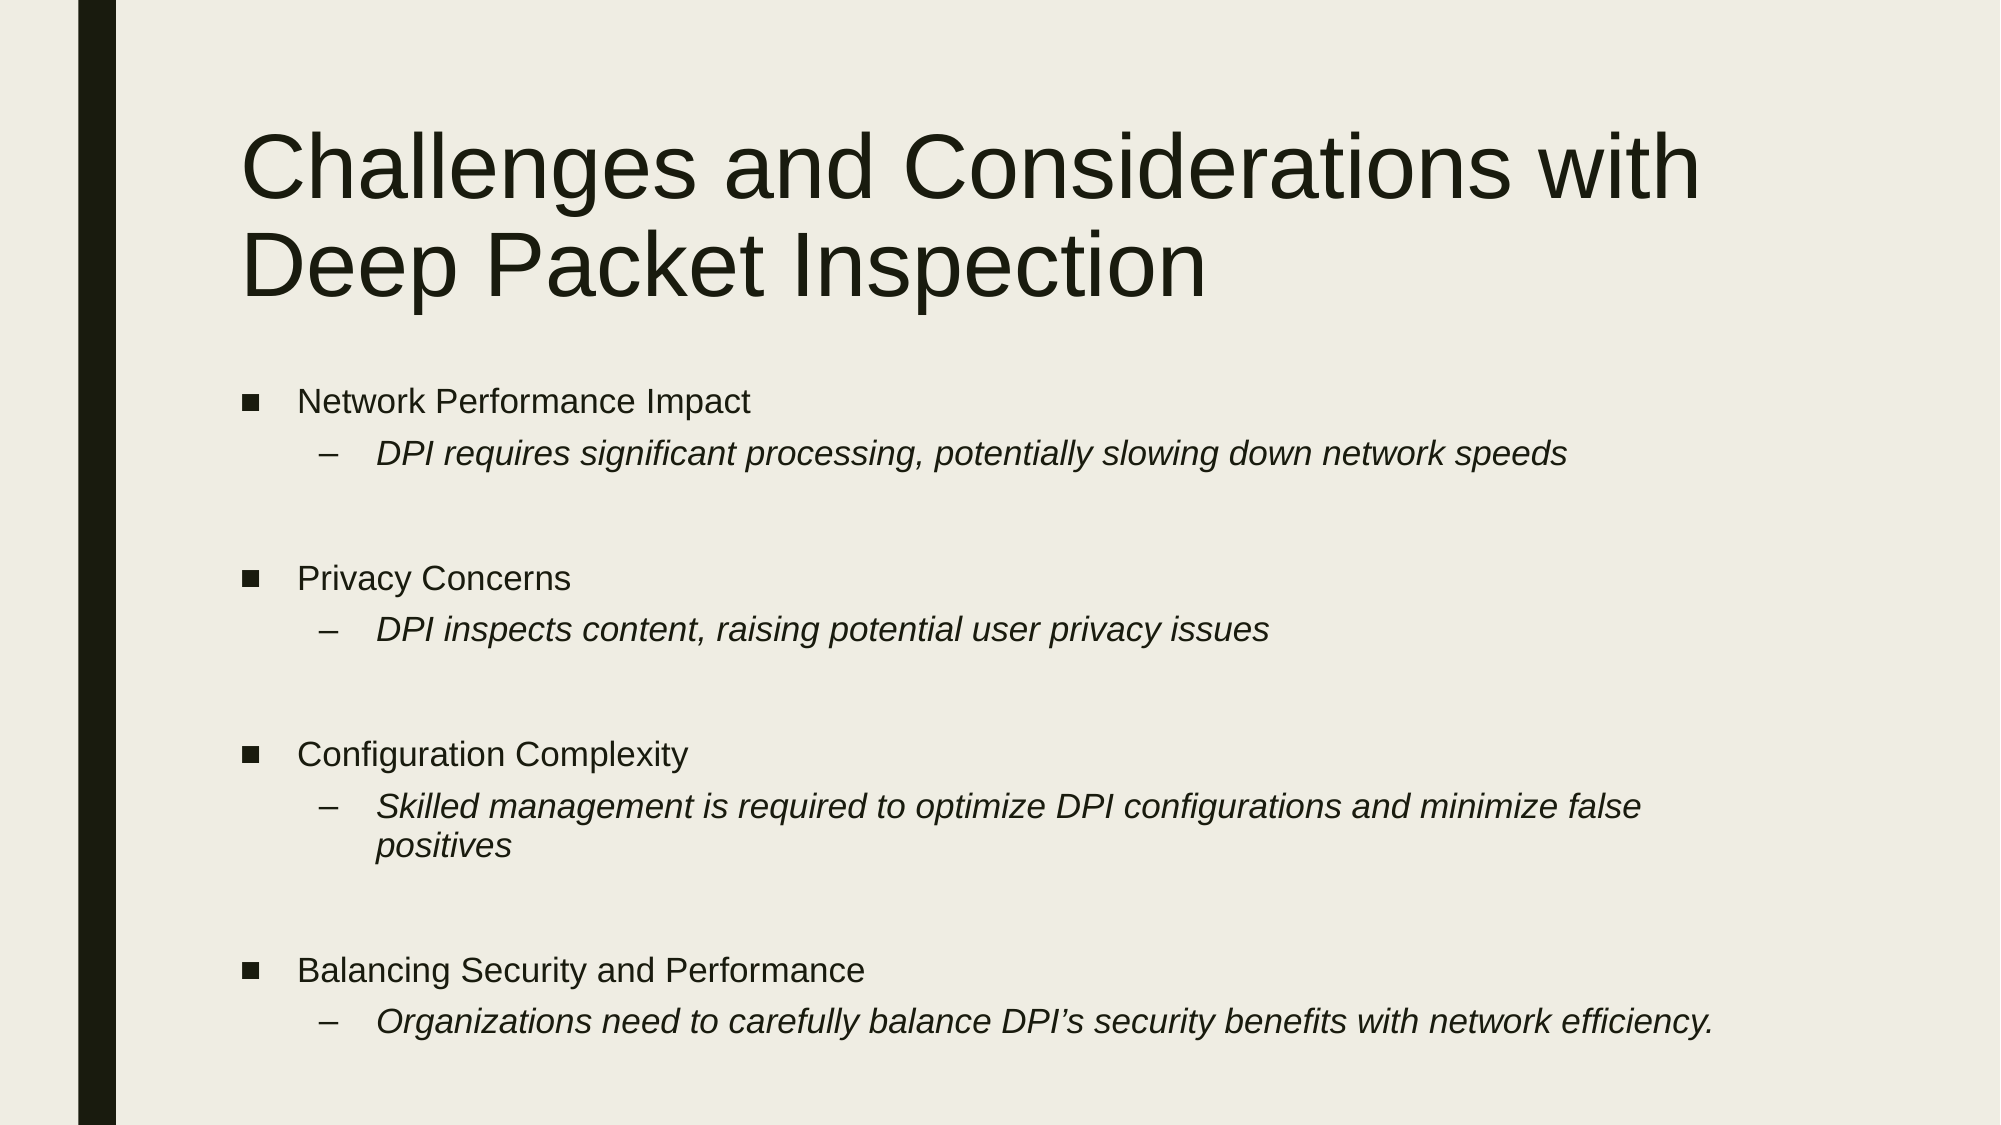

# Challenges and Considerations with Deep Packet Inspection
Network Performance Impact
DPI requires significant processing, potentially slowing down network speeds

Privacy Concerns
DPI inspects content, raising potential user privacy issues

Configuration Complexity
Skilled management is required to optimize DPI configurations and minimize false positives

Balancing Security and Performance
Organizations need to carefully balance DPI’s security benefits with network efficiency.